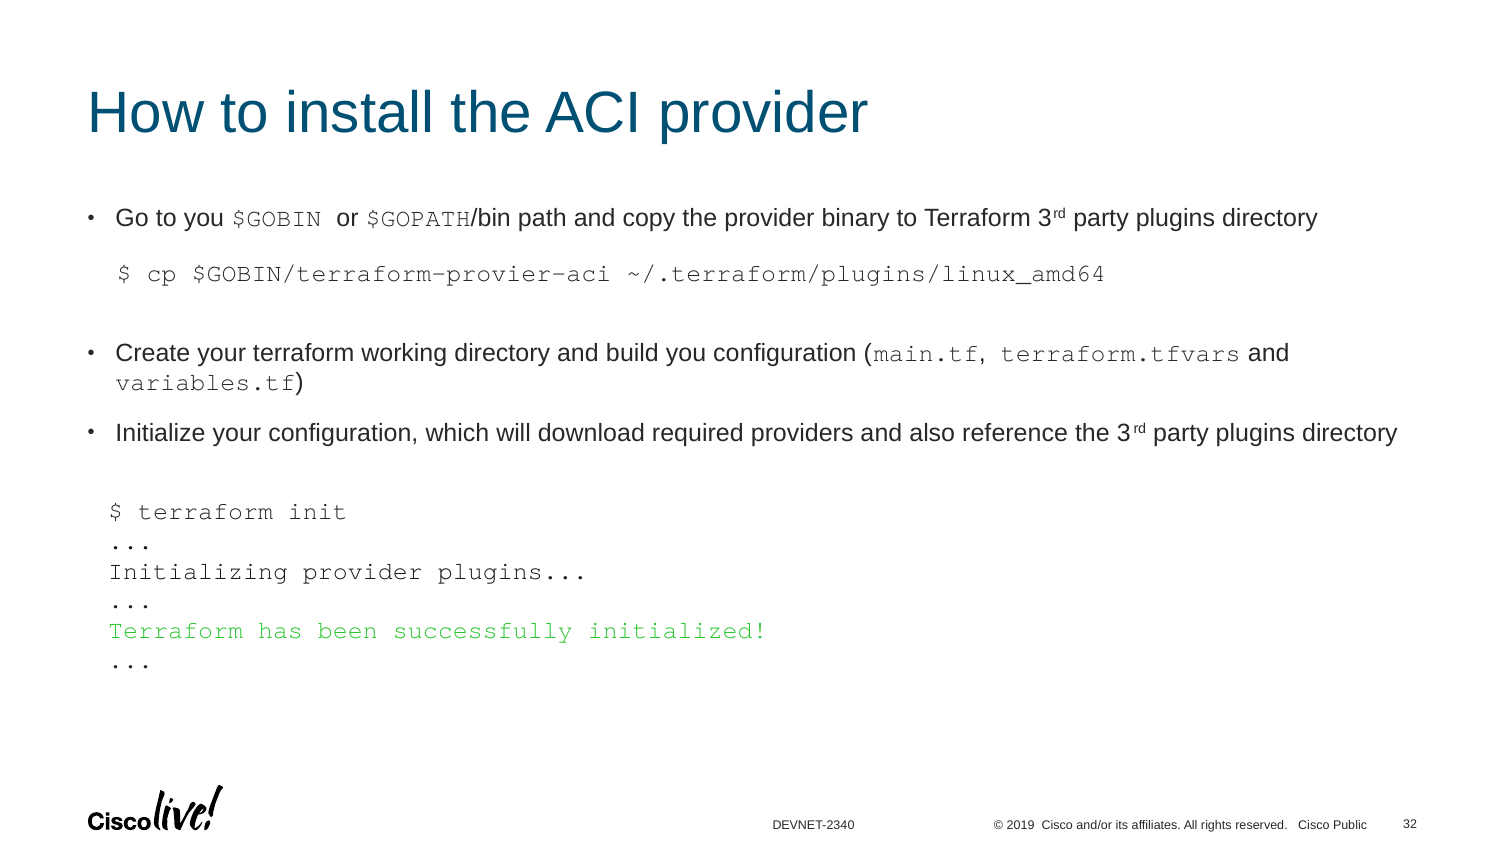

# How to install the ACI provider
Go to you $GOBIN or $GOPATH/bin path and copy the provider binary to Terraform 3rd party plugins directory

Create your terraform working directory and build you configuration (main.tf, terraform.tfvars and variables.tf)
Initialize your configuration, which will download required providers and also reference the 3rd party plugins directory

$ cp $GOBIN/terraform-provier-aci ~/.terraform/plugins/linux_amd64
$ terraform init
...
Initializing provider plugins...
...
Terraform has been successfully initialized!
...
32
DEVNET-2340